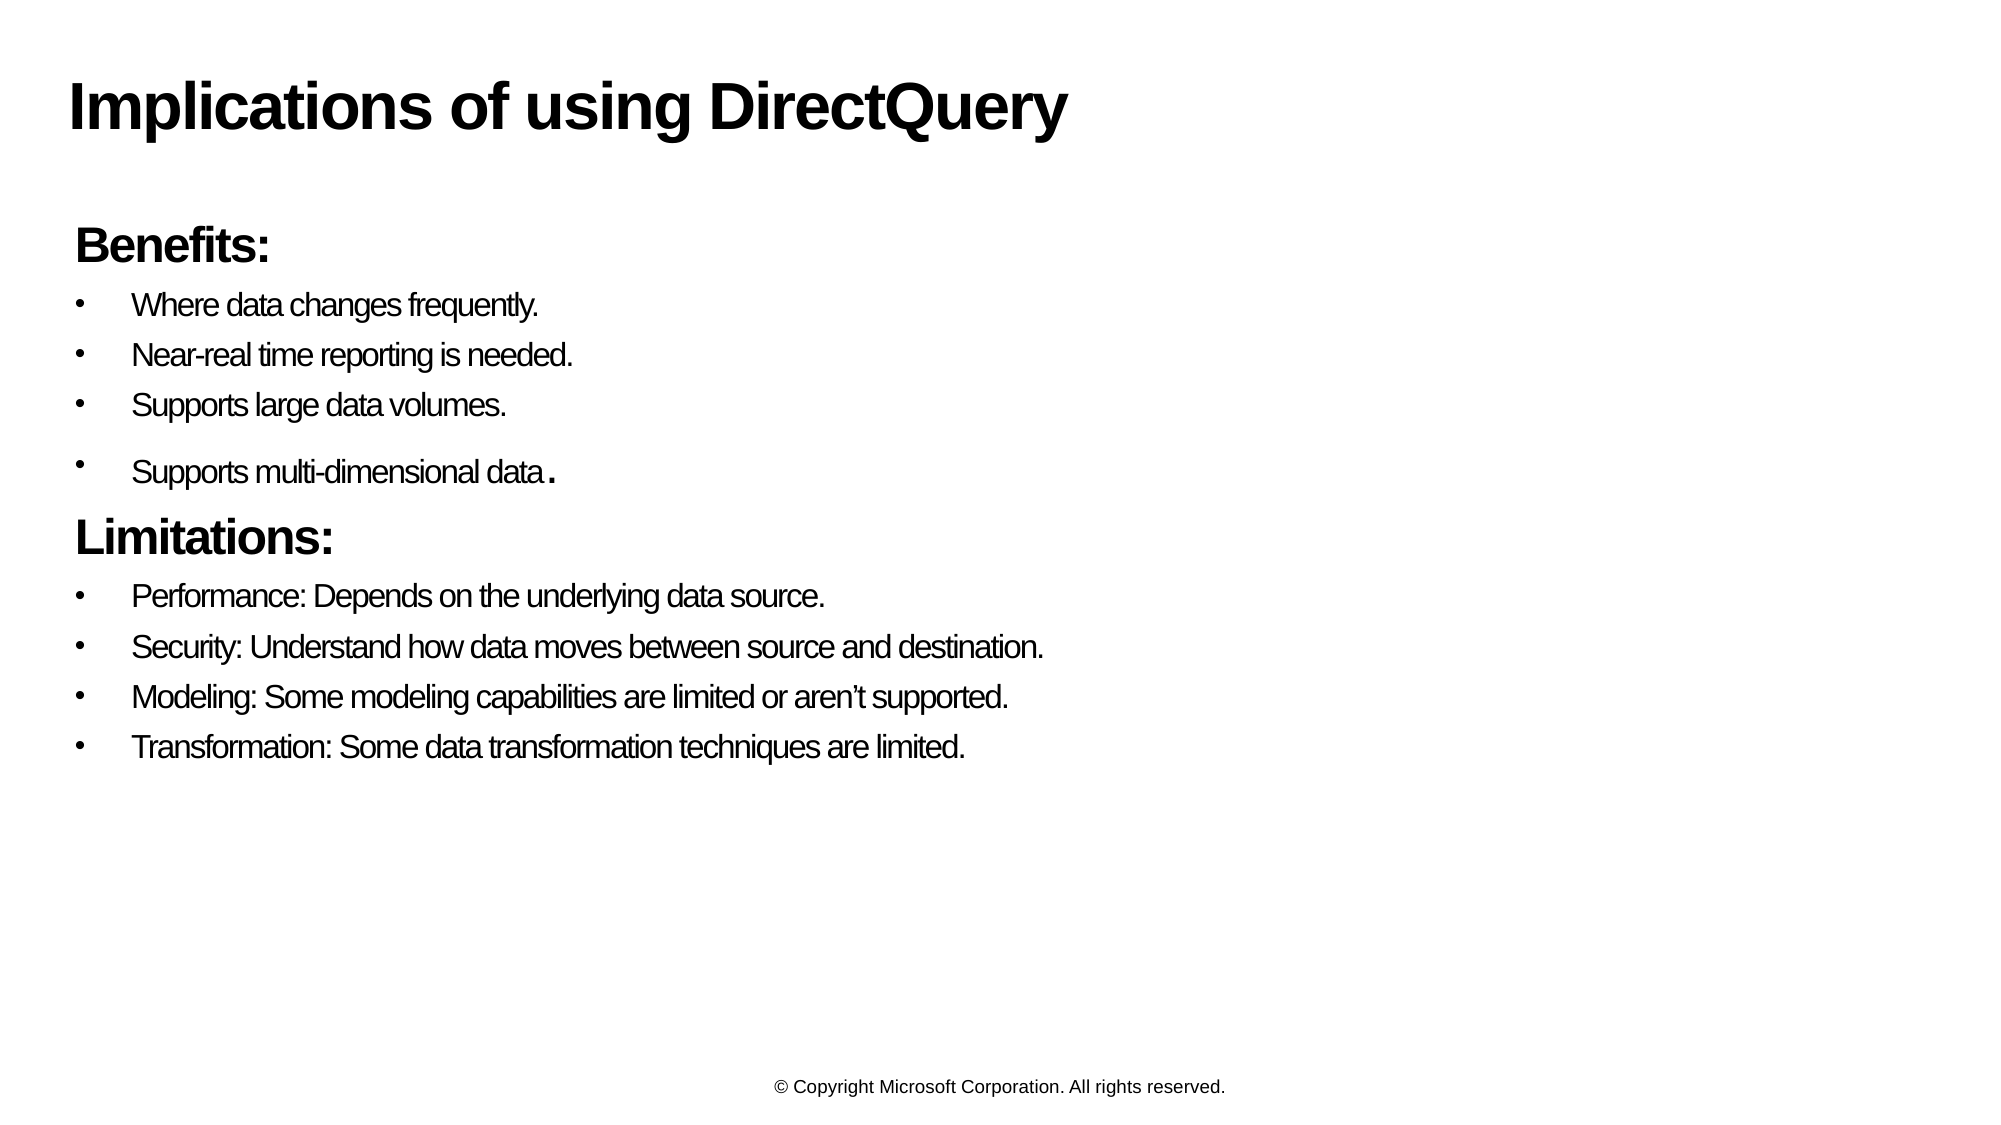

# Implications of using DirectQuery
Benefits:
Where data changes frequently.
Near-real time reporting is needed.
Supports large data volumes.
Supports multi-dimensional data.
Limitations:
Performance: Depends on the underlying data source.
Security: Understand how data moves between source and destination.
Modeling: Some modeling capabilities are limited or aren’t supported.
Transformation: Some data transformation techniques are limited.